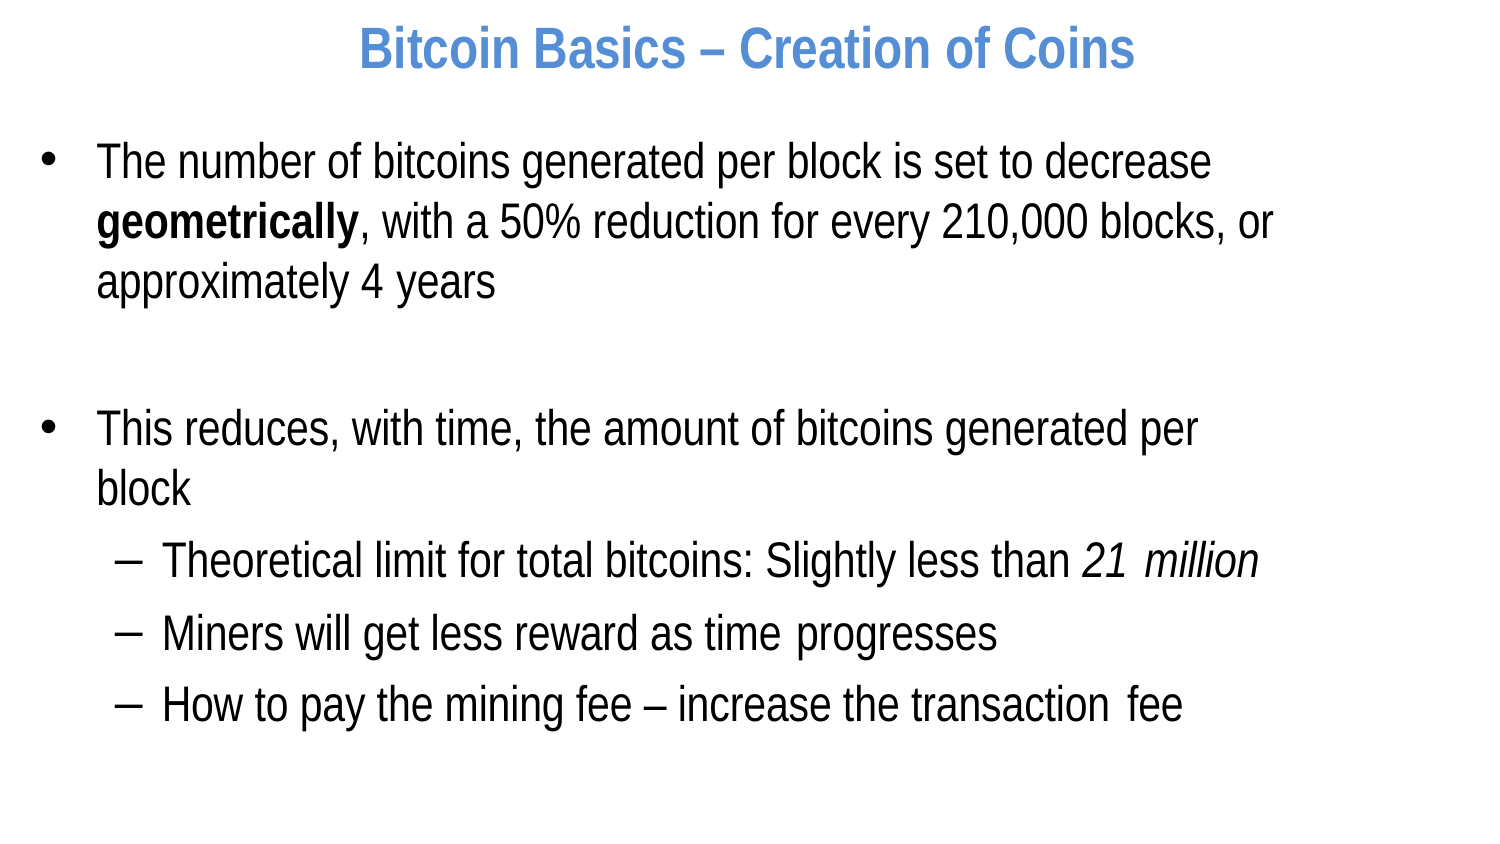

# Bitcoin Basics – Creation of Coins
The number of bitcoins generated per block is set to decrease  geometrically, with a 50% reduction for every 210,000 blocks, or  approximately 4 years

This reduces, with time, the amount of bitcoins generated per block
Theoretical limit for total bitcoins: Slightly less than 21 million
Miners will get less reward as time progresses
How to pay the mining fee – increase the transaction fee